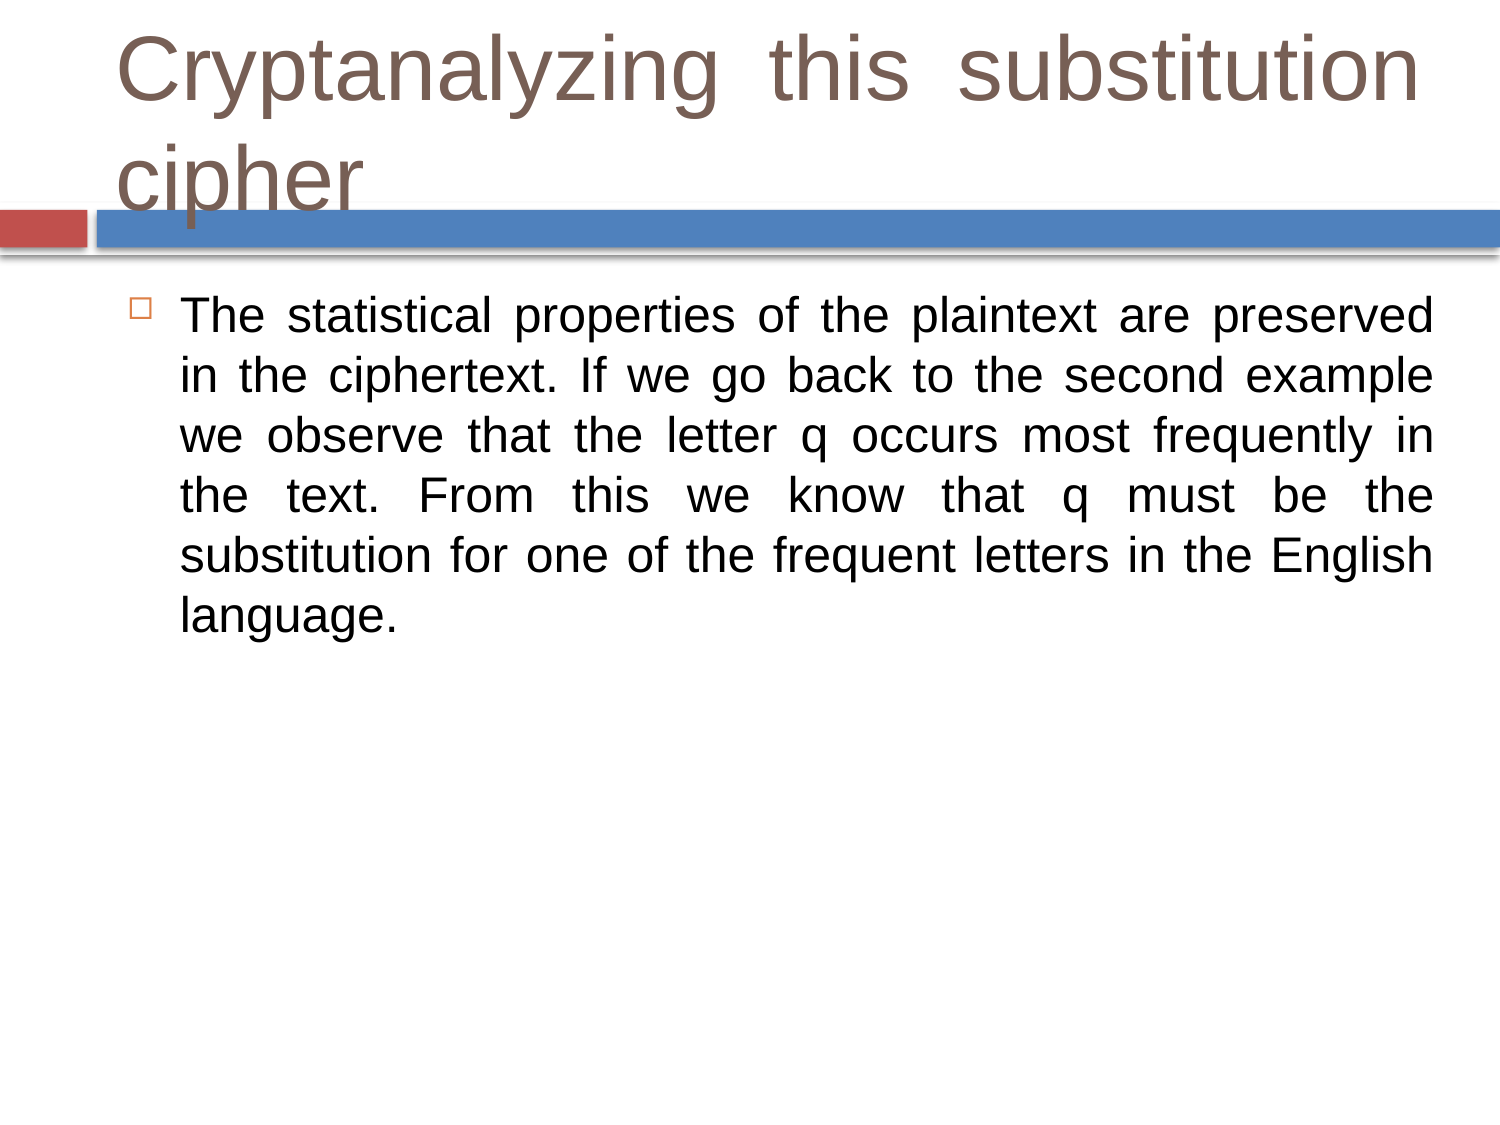

Cryptanalyzing this substitution cipher

The statistical properties of the plaintext are preserved in the ciphertext. If we go back to the second example we observe that the letter q occurs most frequently in the text. From this we know that q must be the substitution for one of the frequent letters in the English language.